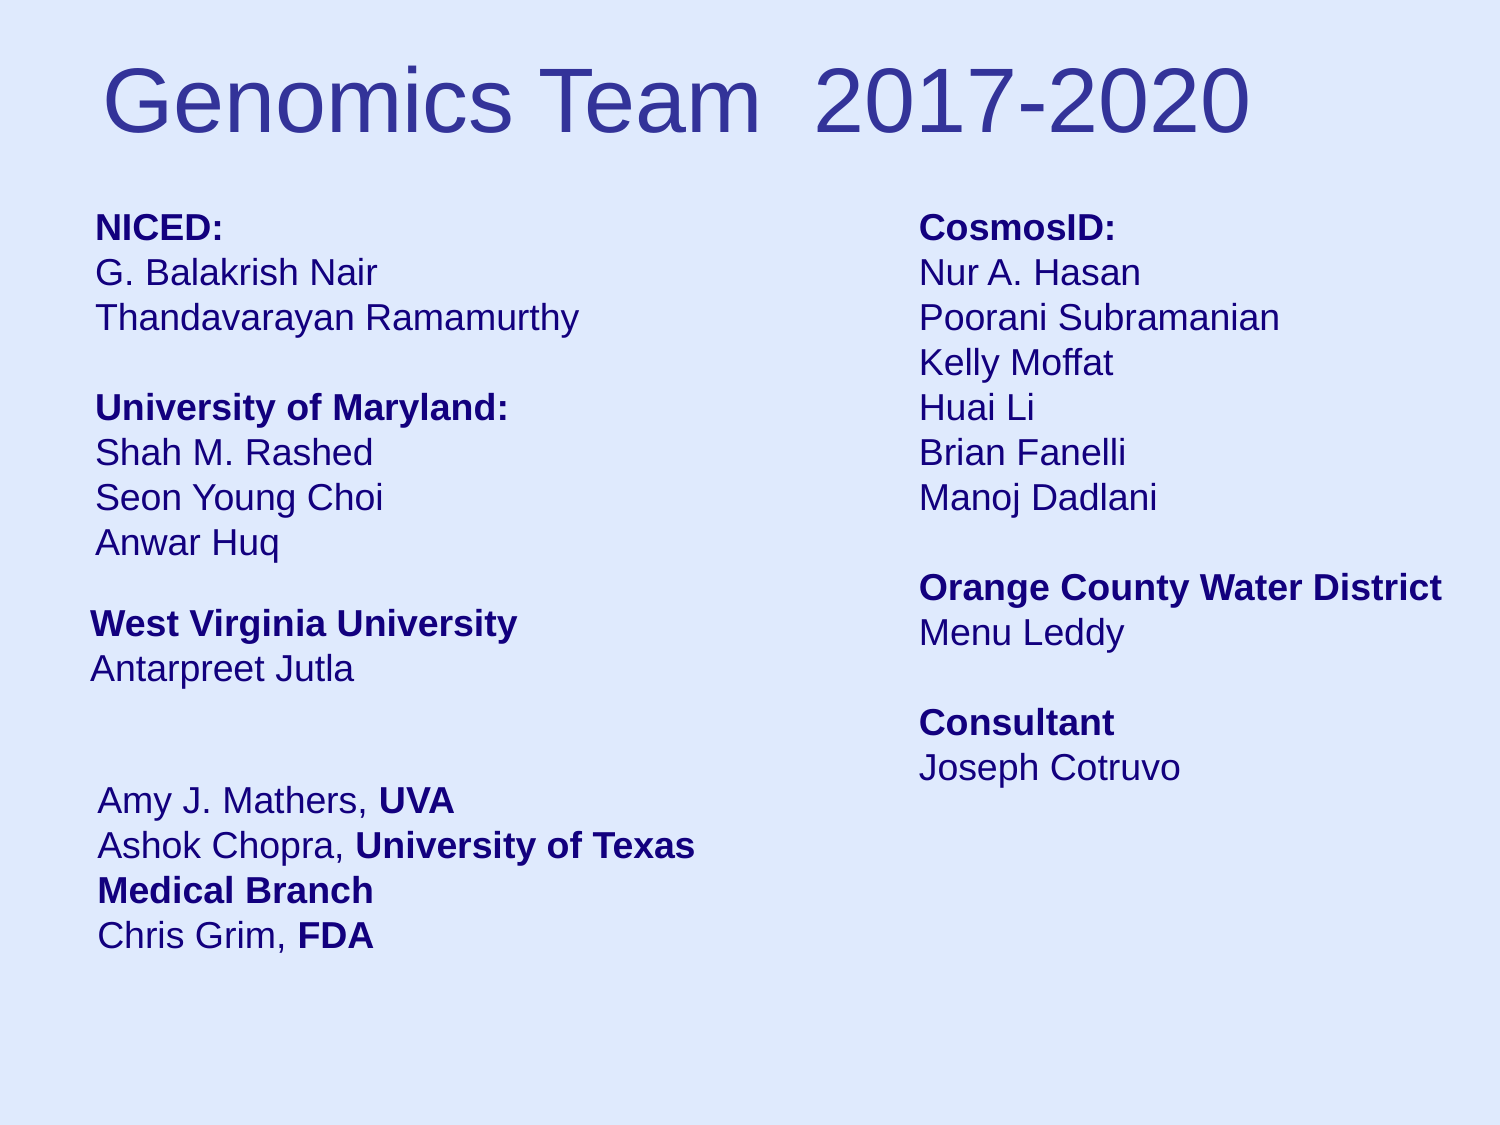

Genomics Team  2017-2020
NICED:
G. Balakrish Nair
Thandavarayan Ramamurthy

University of Maryland:
Shah M. Rashed
Seon Young Choi
Anwar Huq

CosmosID:
Nur A. Hasan
Poorani Subramanian
Kelly Moffat
Huai Li
Brian Fanelli
Manoj Dadlani

Orange County Water District
Menu Leddy

Consultant
Joseph Cotruvo

West Virginia University
Antarpreet Jutla
Amy J. Mathers, UVA
Ashok Chopra, University of Texas
Medical Branch
Chris Grim, FDA